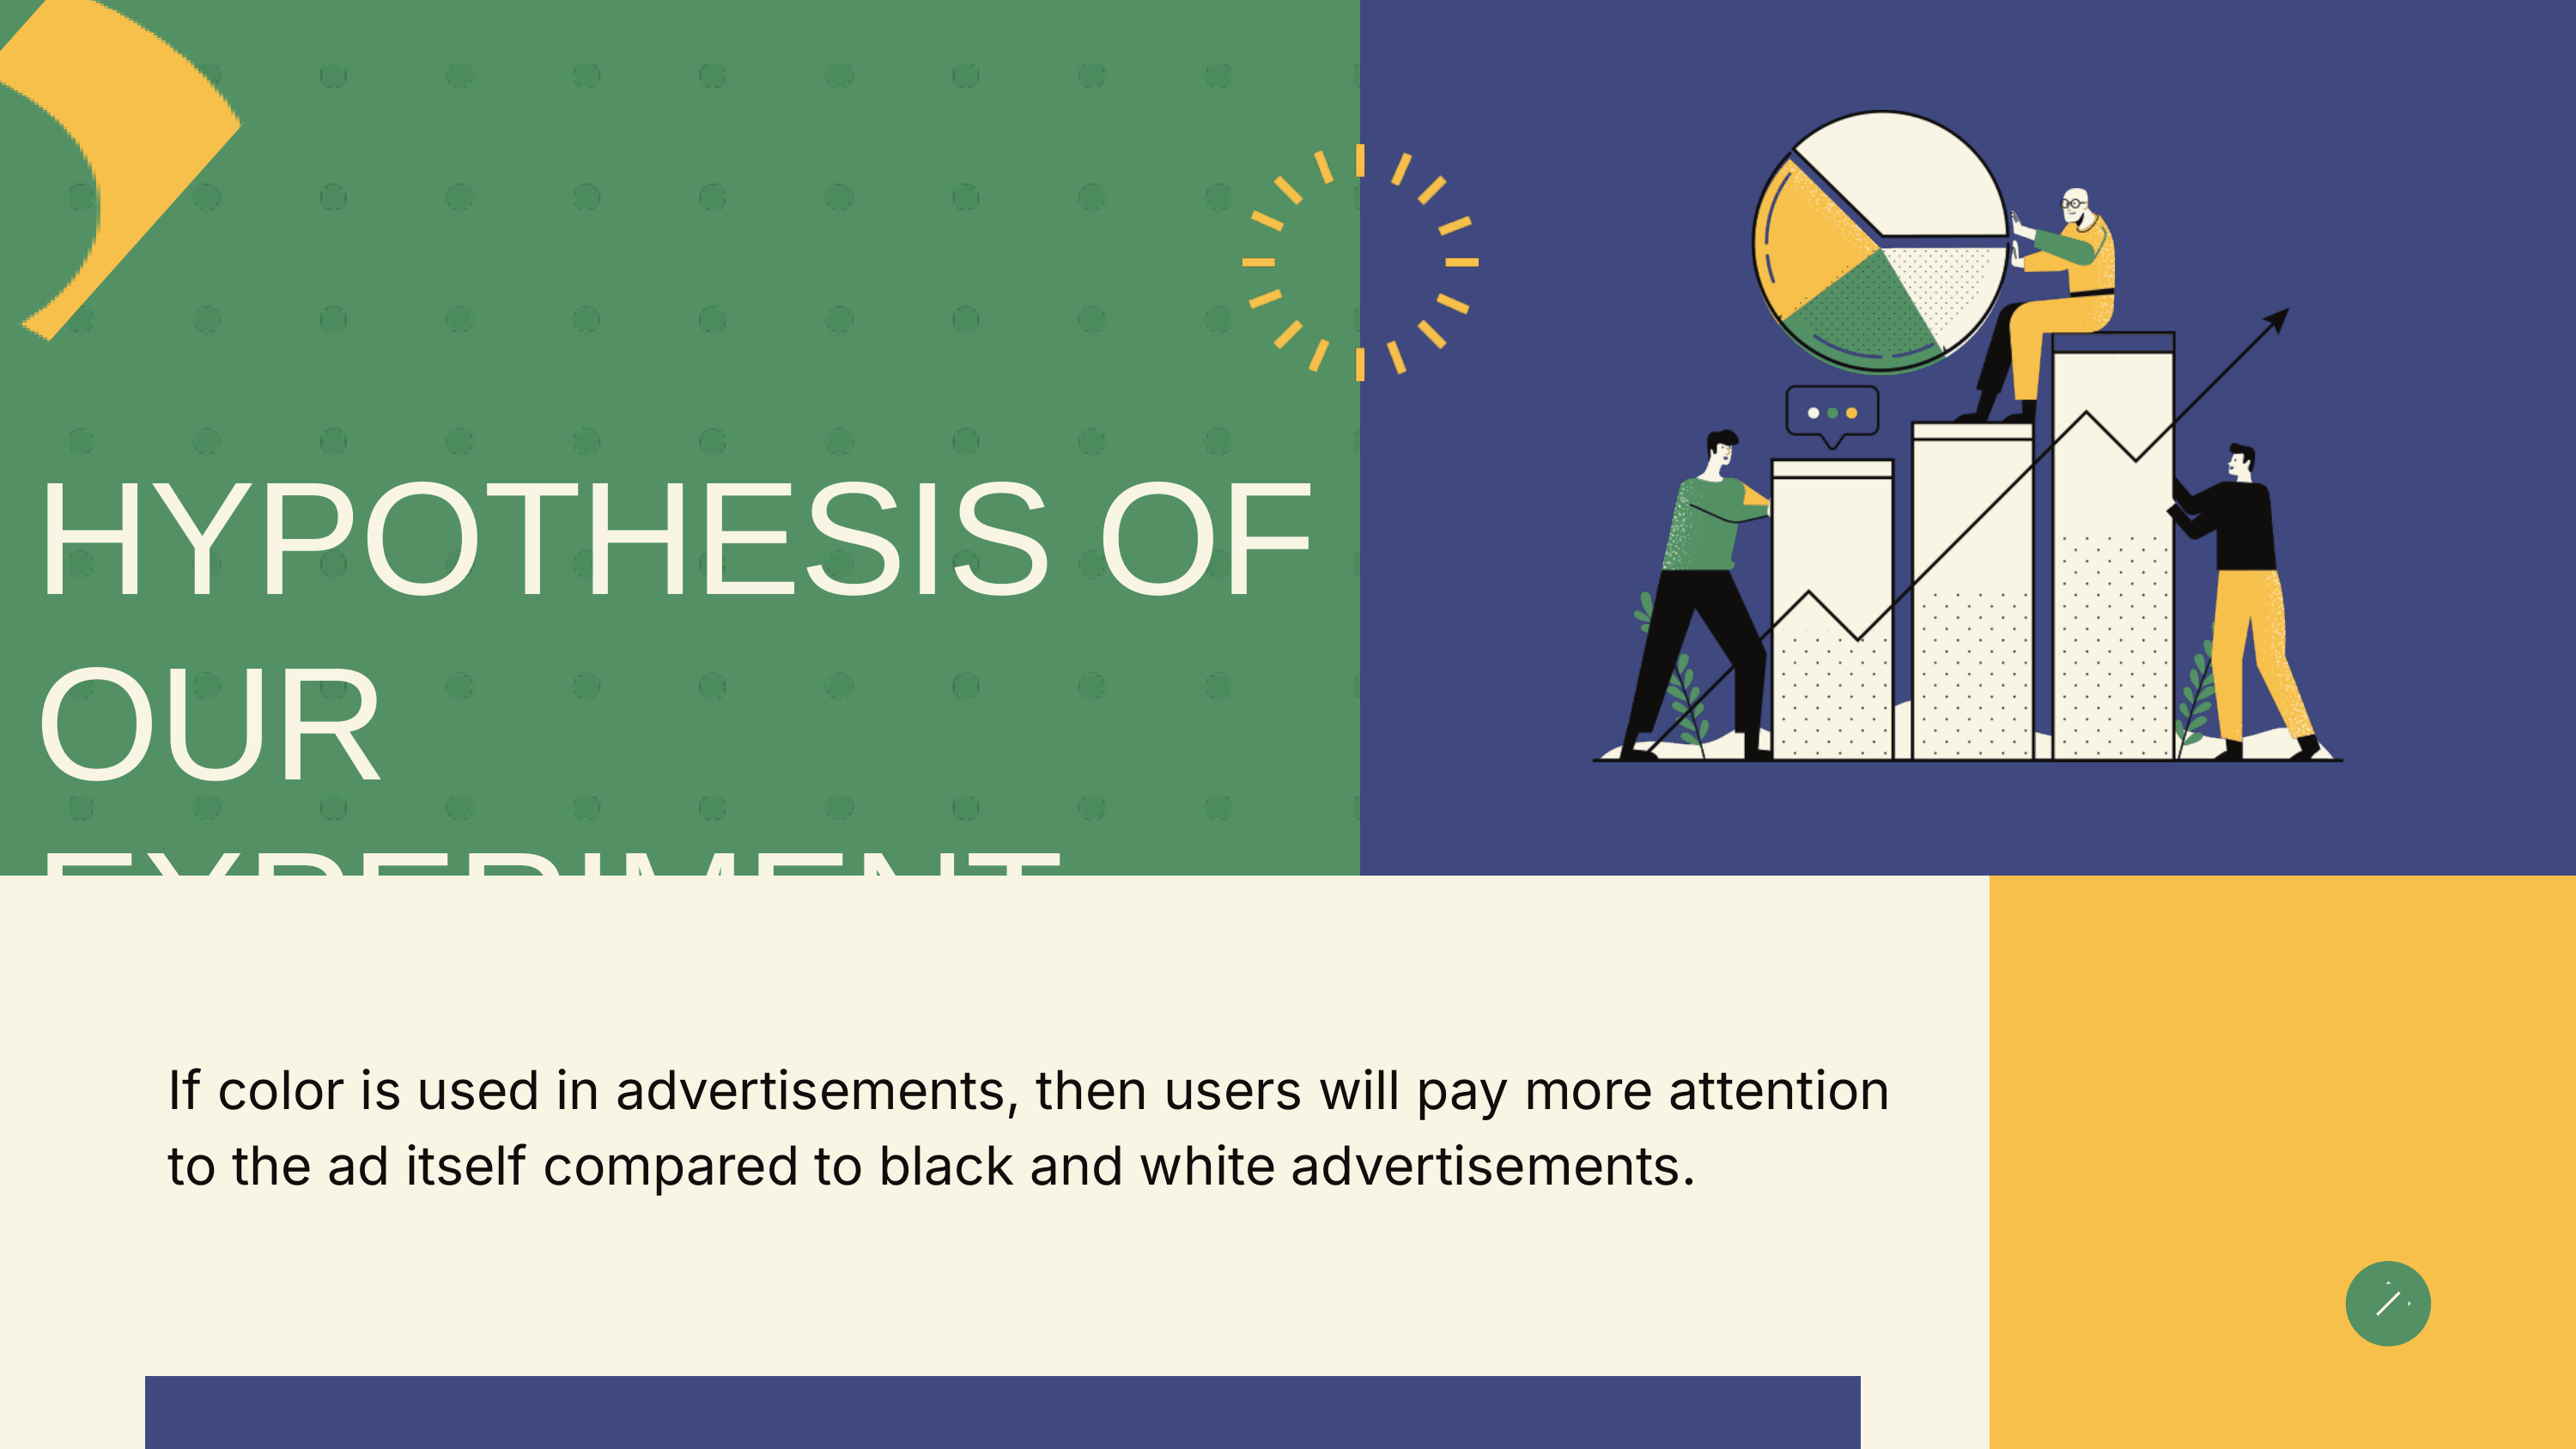

HYPOTHESIS OF OUR EXPERIMENT

If color is used in advertisements, then users will pay more attention to the ad itself compared to black and white advertisements.